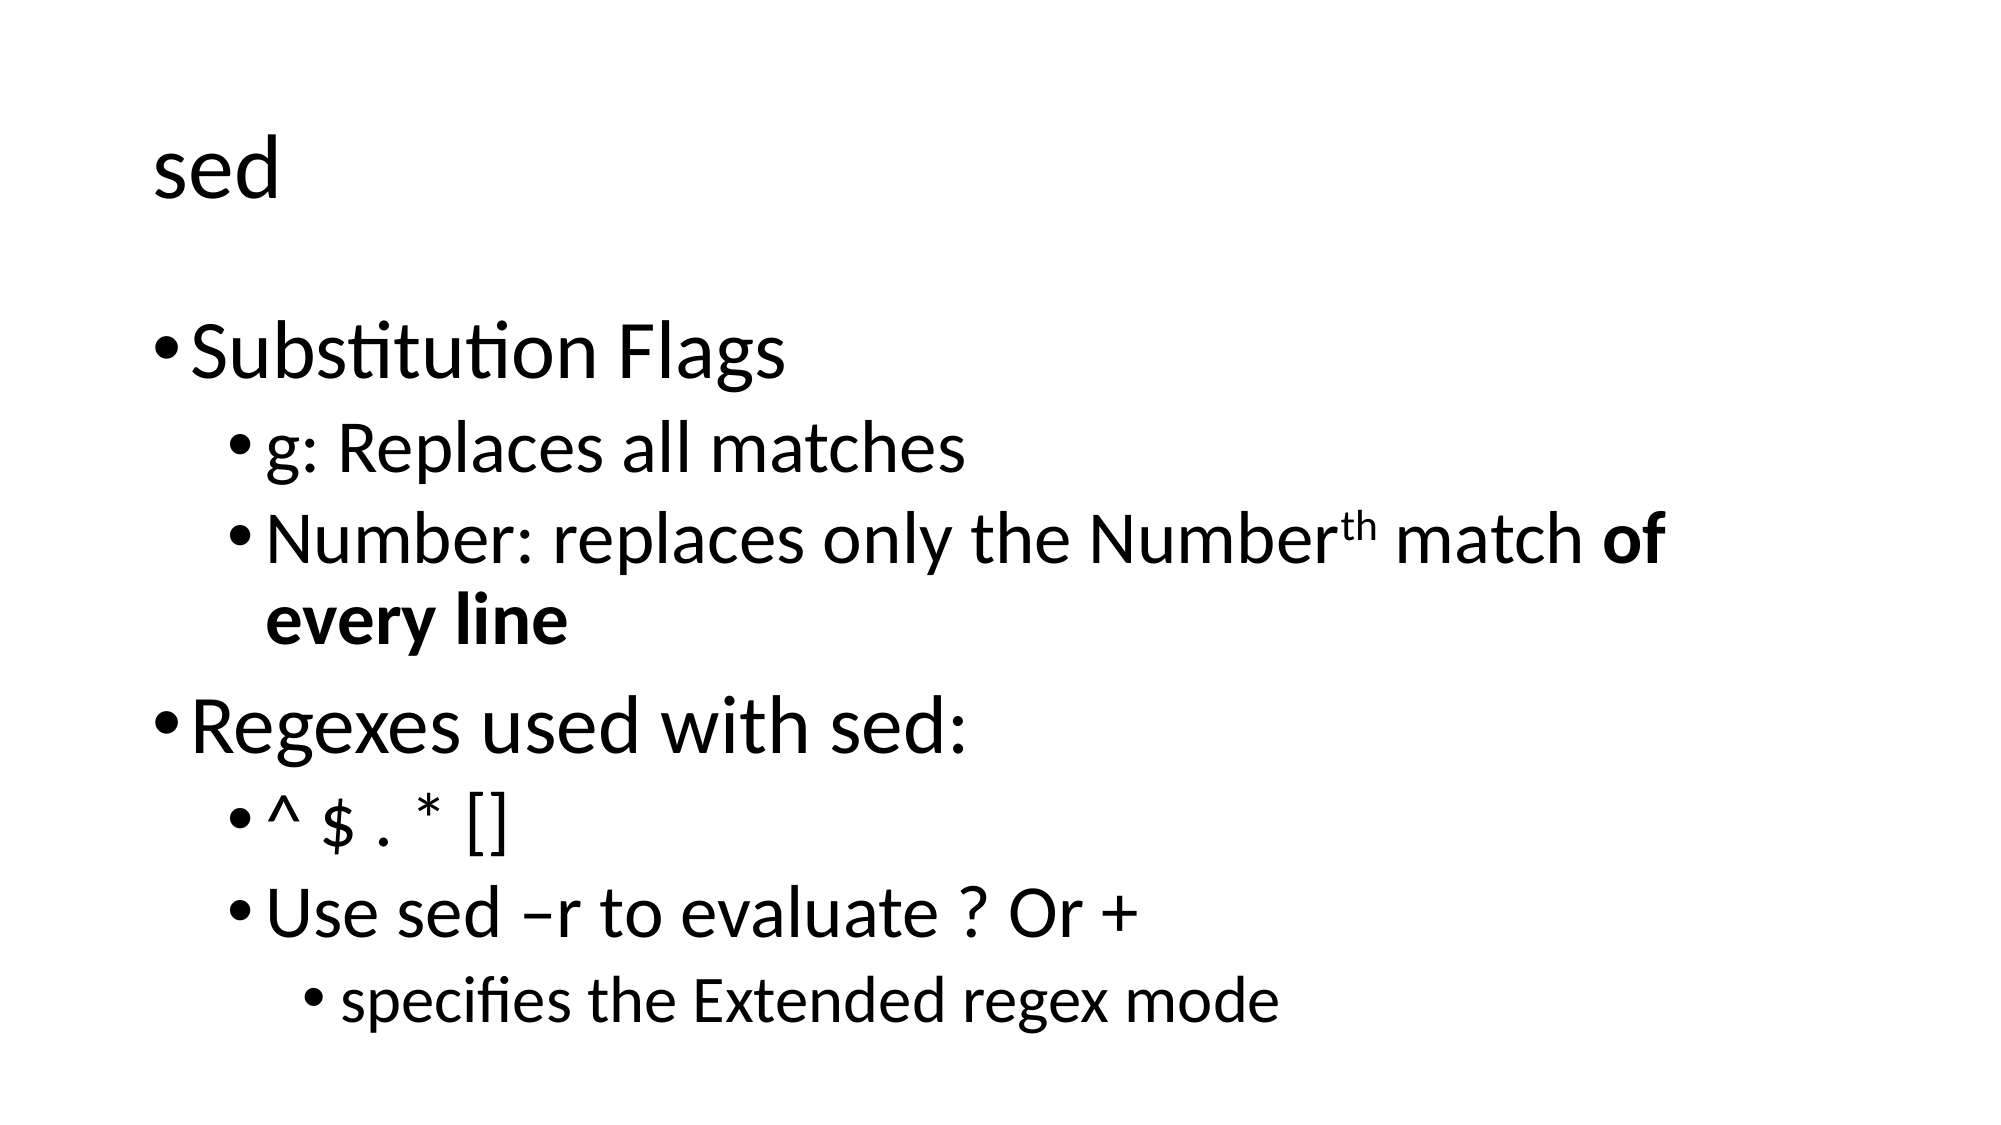

# sed
Substitution Flags
g: Replaces all matches
Number: replaces only the Numberth match of every line
Regexes used with sed:
^ $ . * []
Use sed –r to evaluate ? Or +
specifies the Extended regex mode